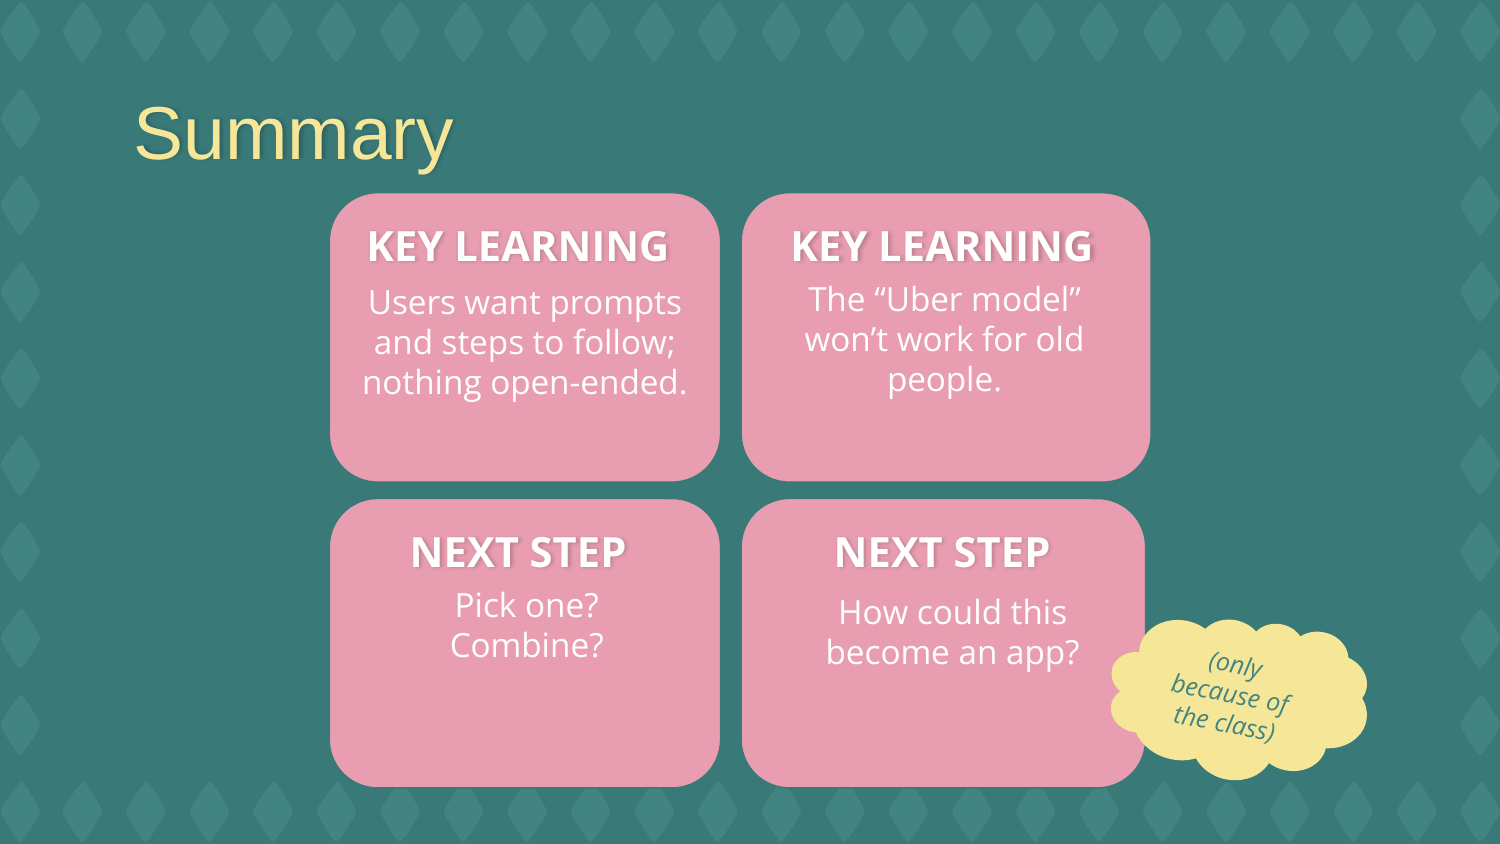

# Summary

KEY LEARNING
KEY LEARNING
The “Uber model” won’t work for old people.
Users want prompts and steps to follow; nothing open-ended.

NEXT STEP
NEXT STEP
Pick one?
Combine?
How could this become an app?
(only because of the class)